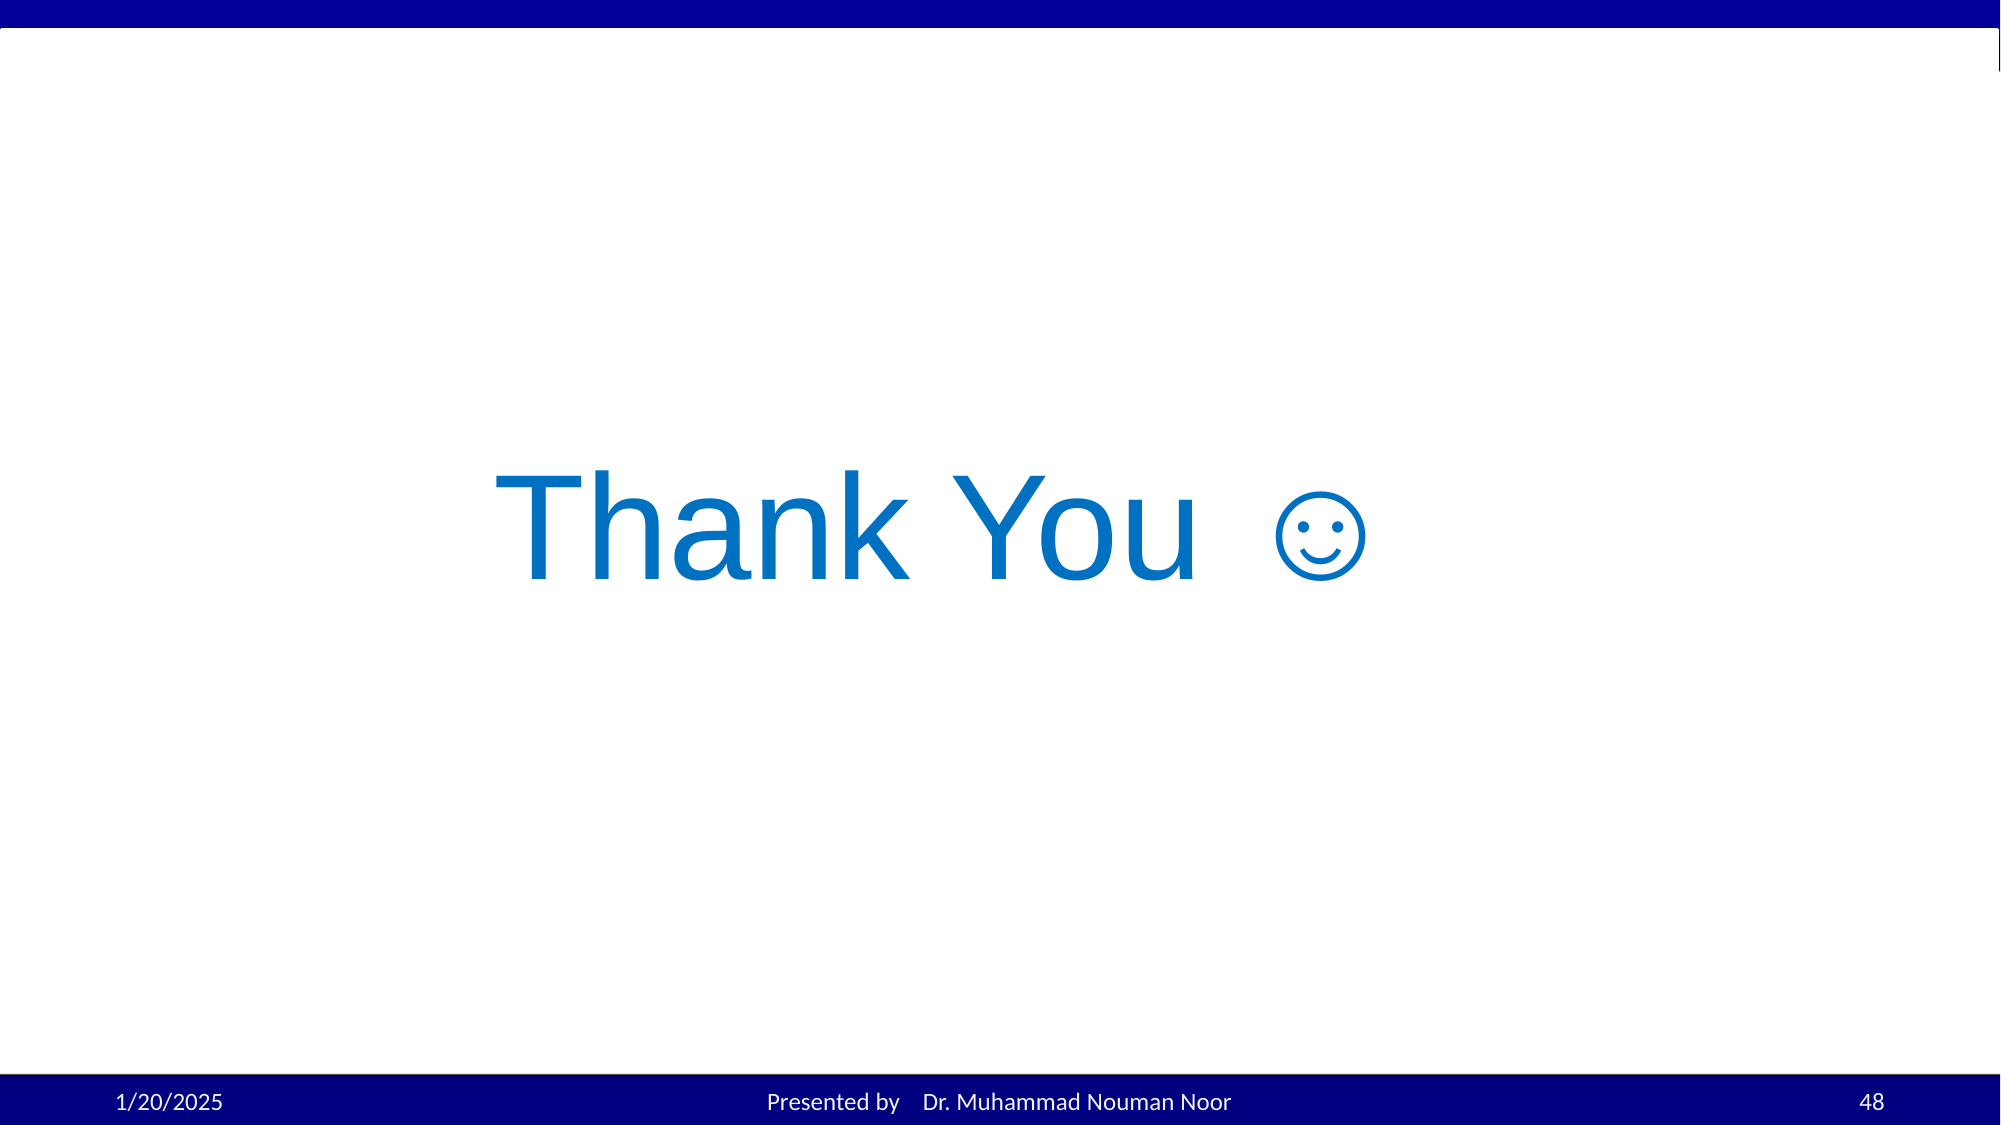

# Thank You ☺
1/20/2025
Presented by    Dr. Muhammad Nouman Noor
48